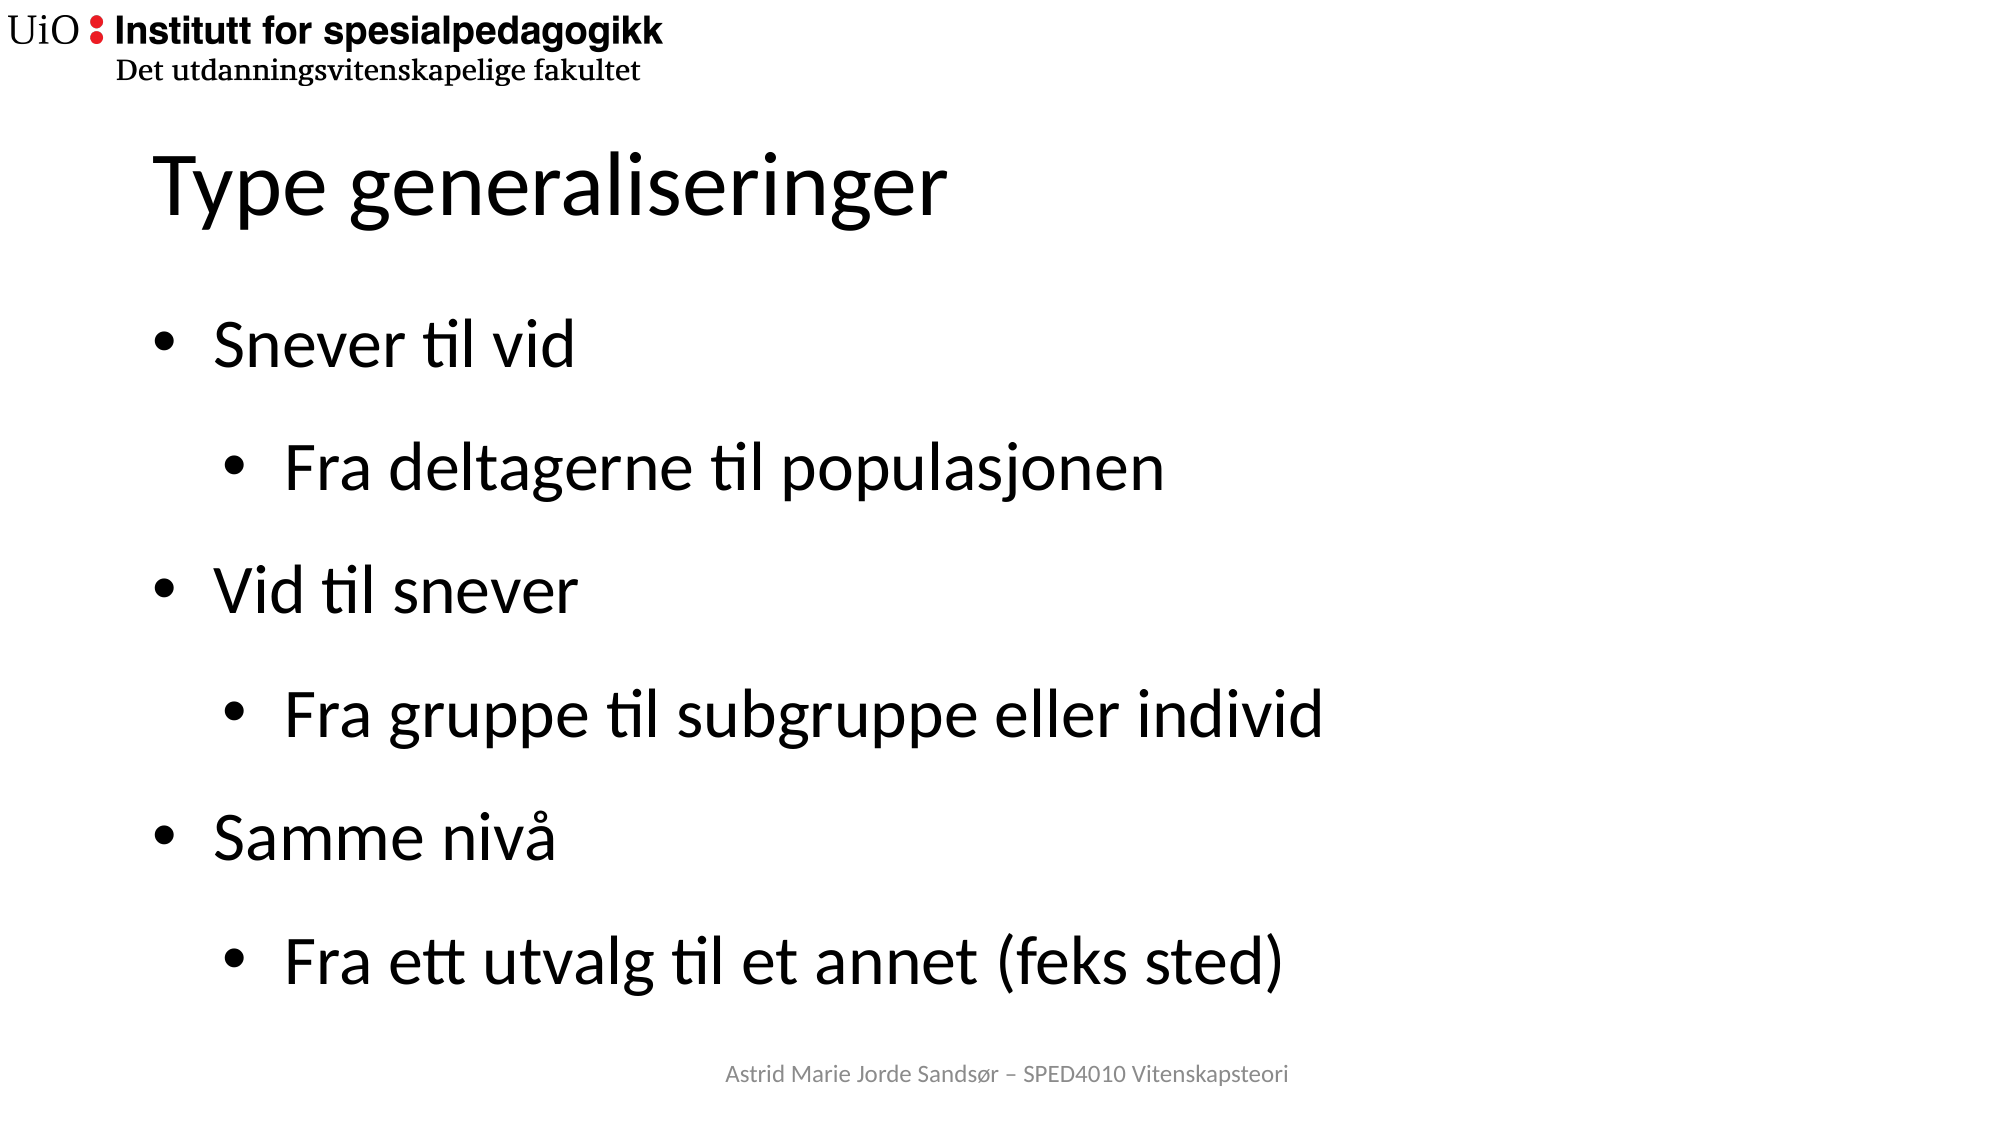

# Type generaliseringer
Snever til vid
Fra deltagerne til populasjonen
Vid til snever
Fra gruppe til subgruppe eller individ
Samme nivå
Fra ett utvalg til et annet (feks sted)

Astrid Marie Jorde Sandsør – SPED4010 Vitenskapsteori